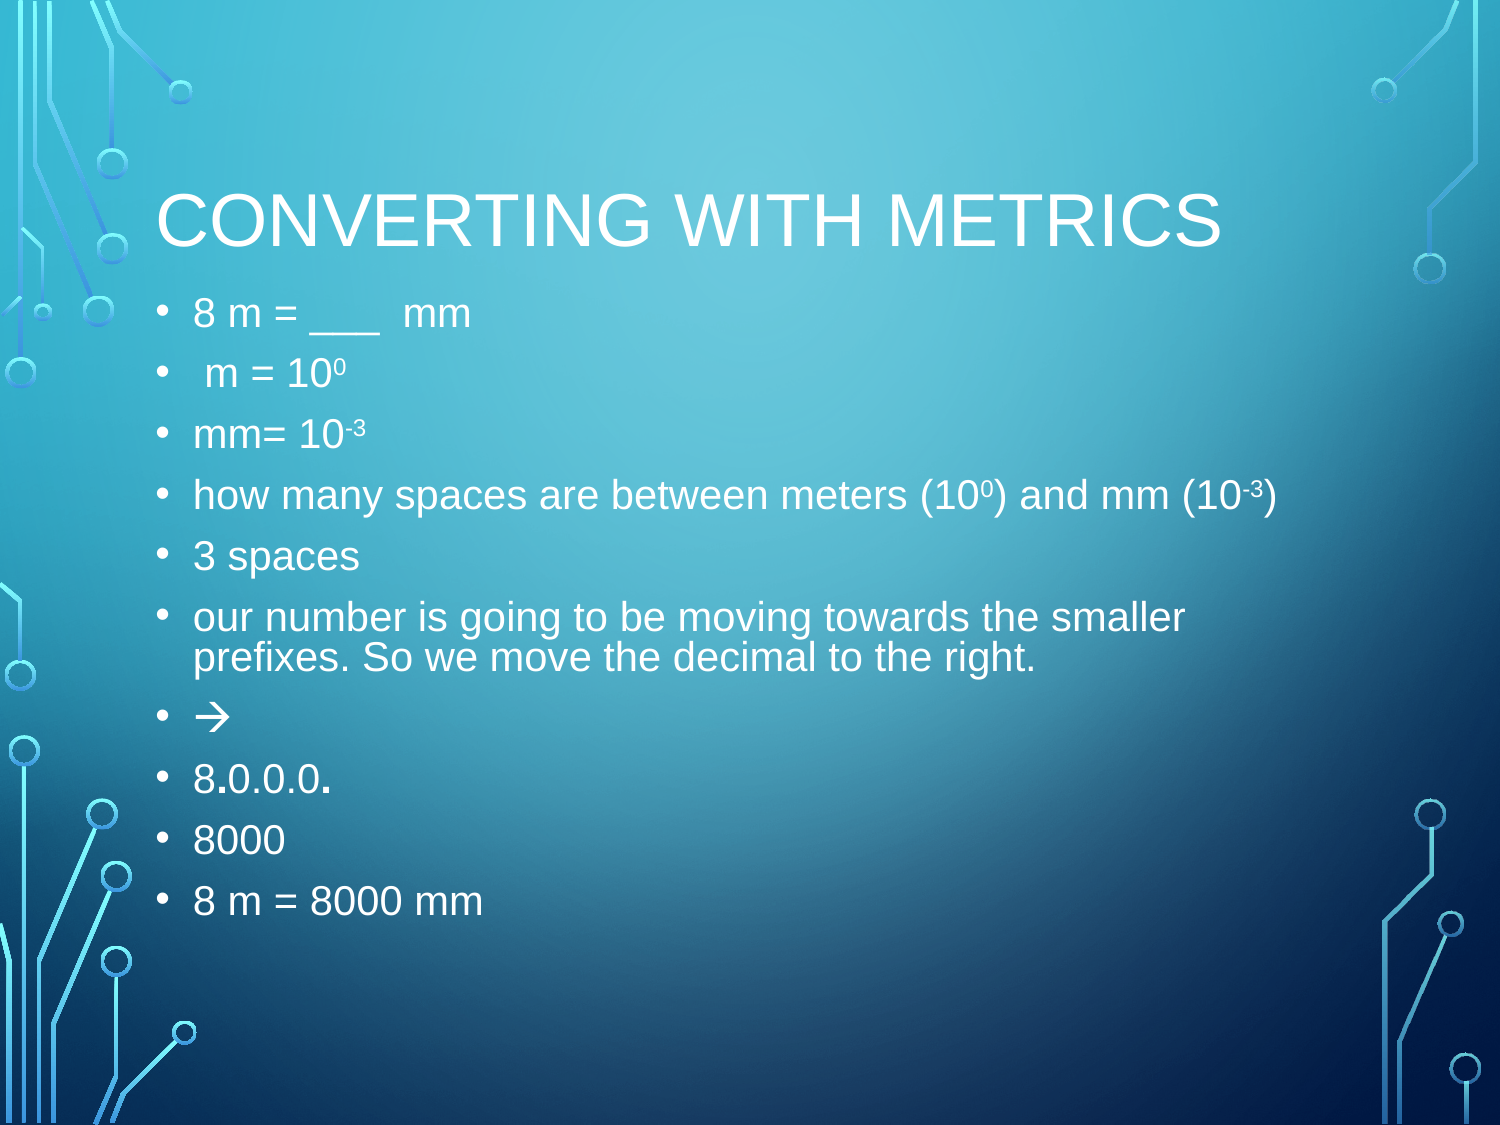

# CONVERTING WITH METRICS
8 m = ___  mm
 m = 100
mm= 10-3
how many spaces are between meters (100) and mm (10-3)
3 spaces
our number is going to be moving towards the smaller prefixes. So we move the decimal to the right.
🡪
8.0.0.0.
8000
8 m = 8000 mm